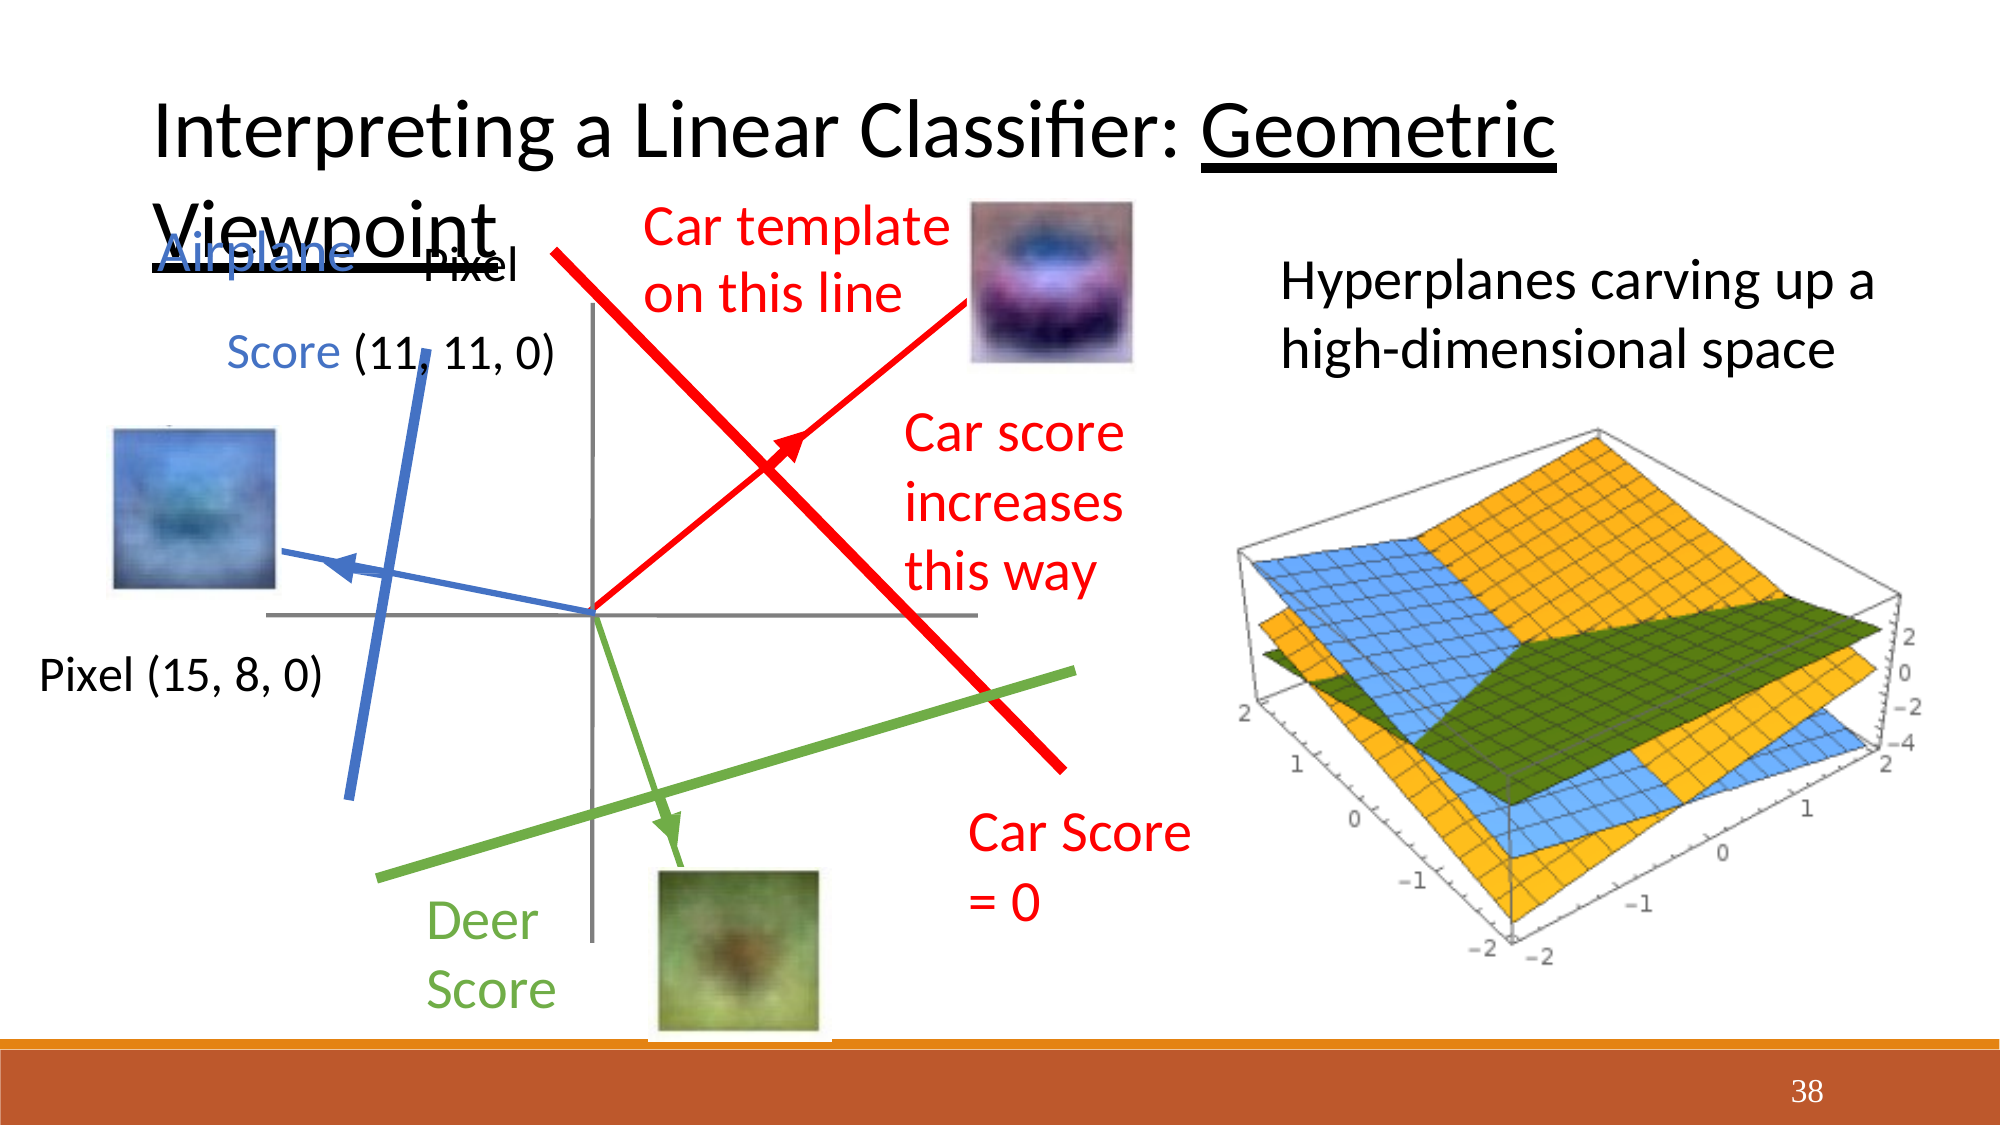

Interpreting a Linear Classifier: Geometric Viewpoint
Car template

Airplane
Pixel
Hyperplanes carving up a high-dimensional space

on this line
Score (11, 11, 0)

Car score increases this way

Pixel (15, 8, 0)

Car Score
= 0

Deer Score
38